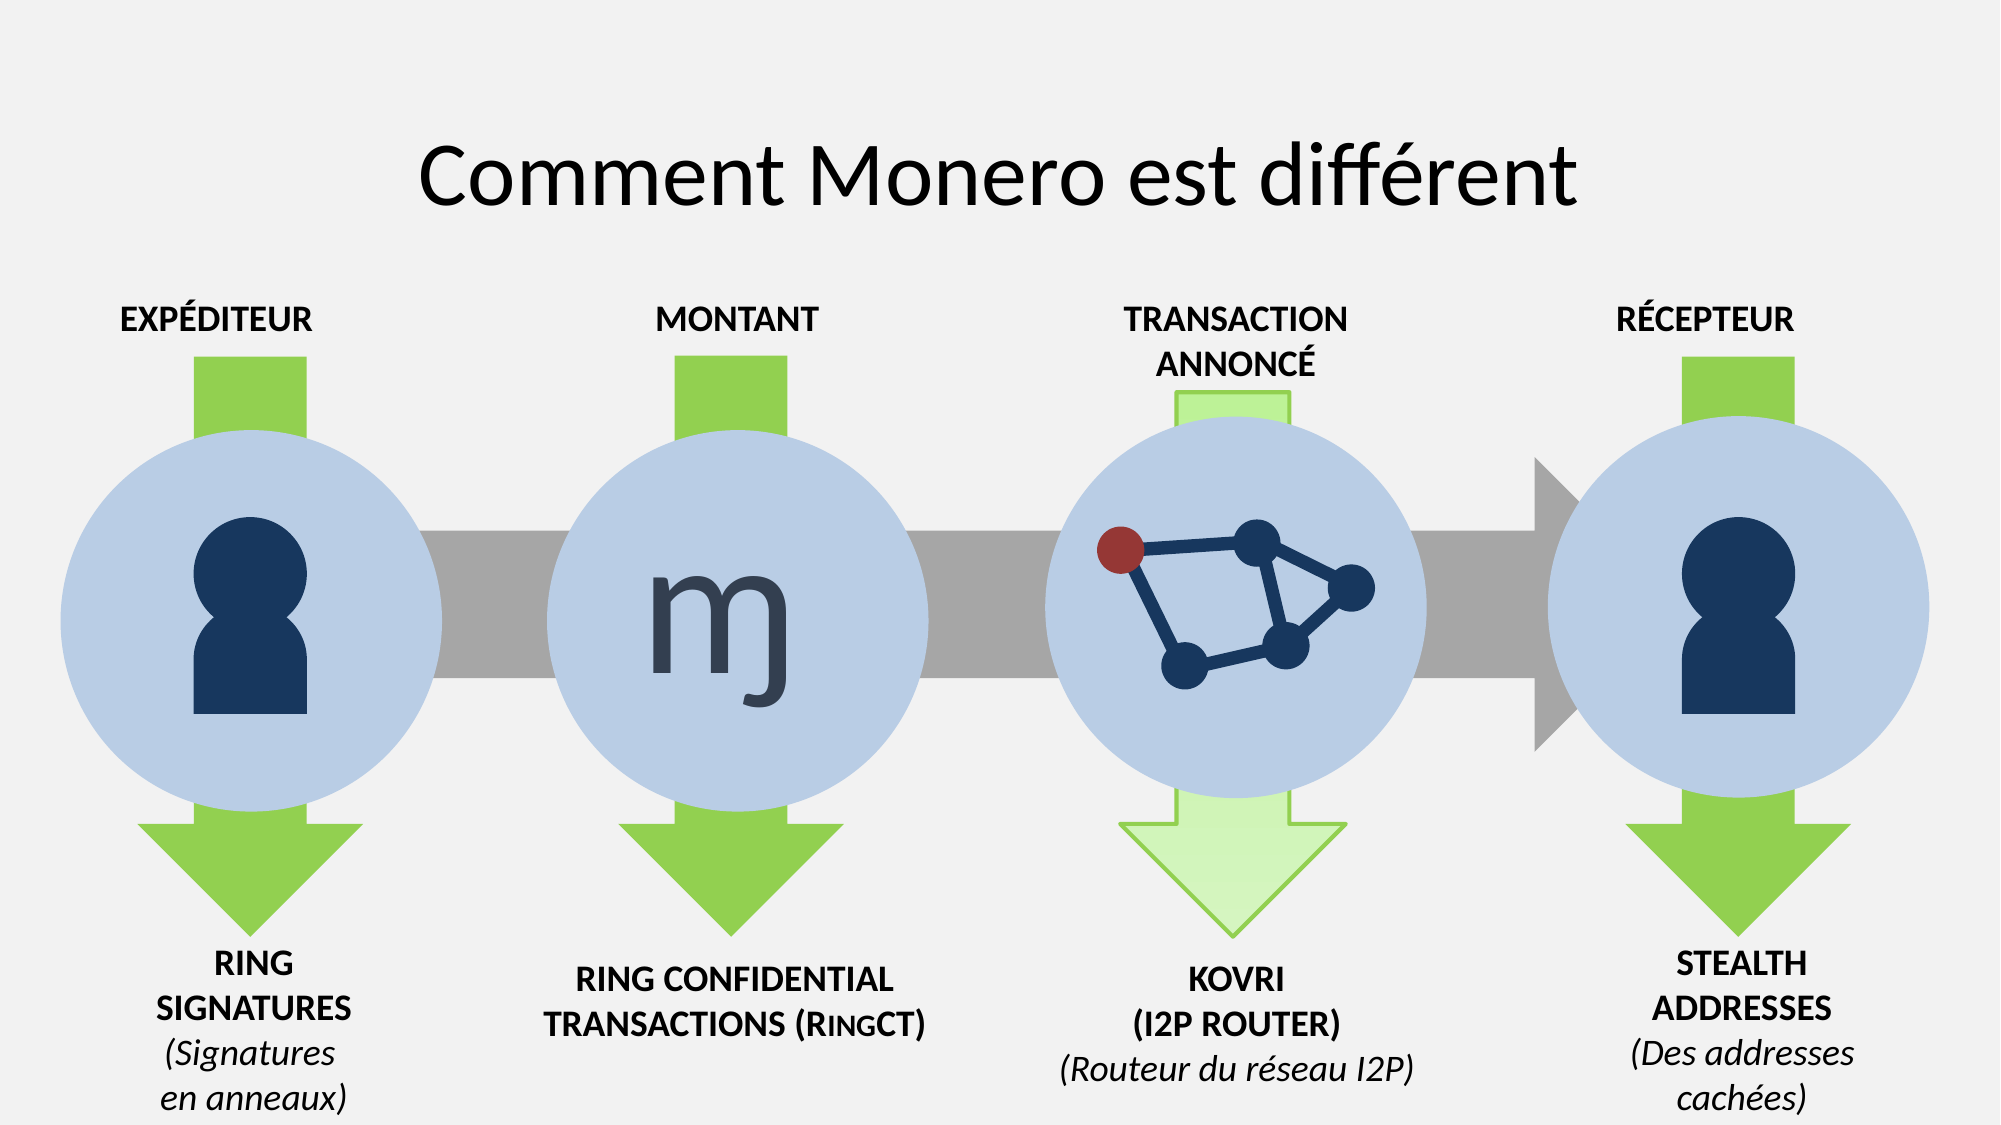

Comment Monero est différent
MONTANT
EXPÉDITEUR
TRANSACTION
ANNONCÉ
RÉCEPTEUR

ɱ

RING
SIGNATURES
(Signatures
en anneaux)
STEALTH
ADDRESSES
(Des addresses
cachées)
RING CONFIDENTIAL
TRANSACTIONS (RINGCT)
KOVRI
(I2P ROUTER)
(Routeur du réseau I2P)